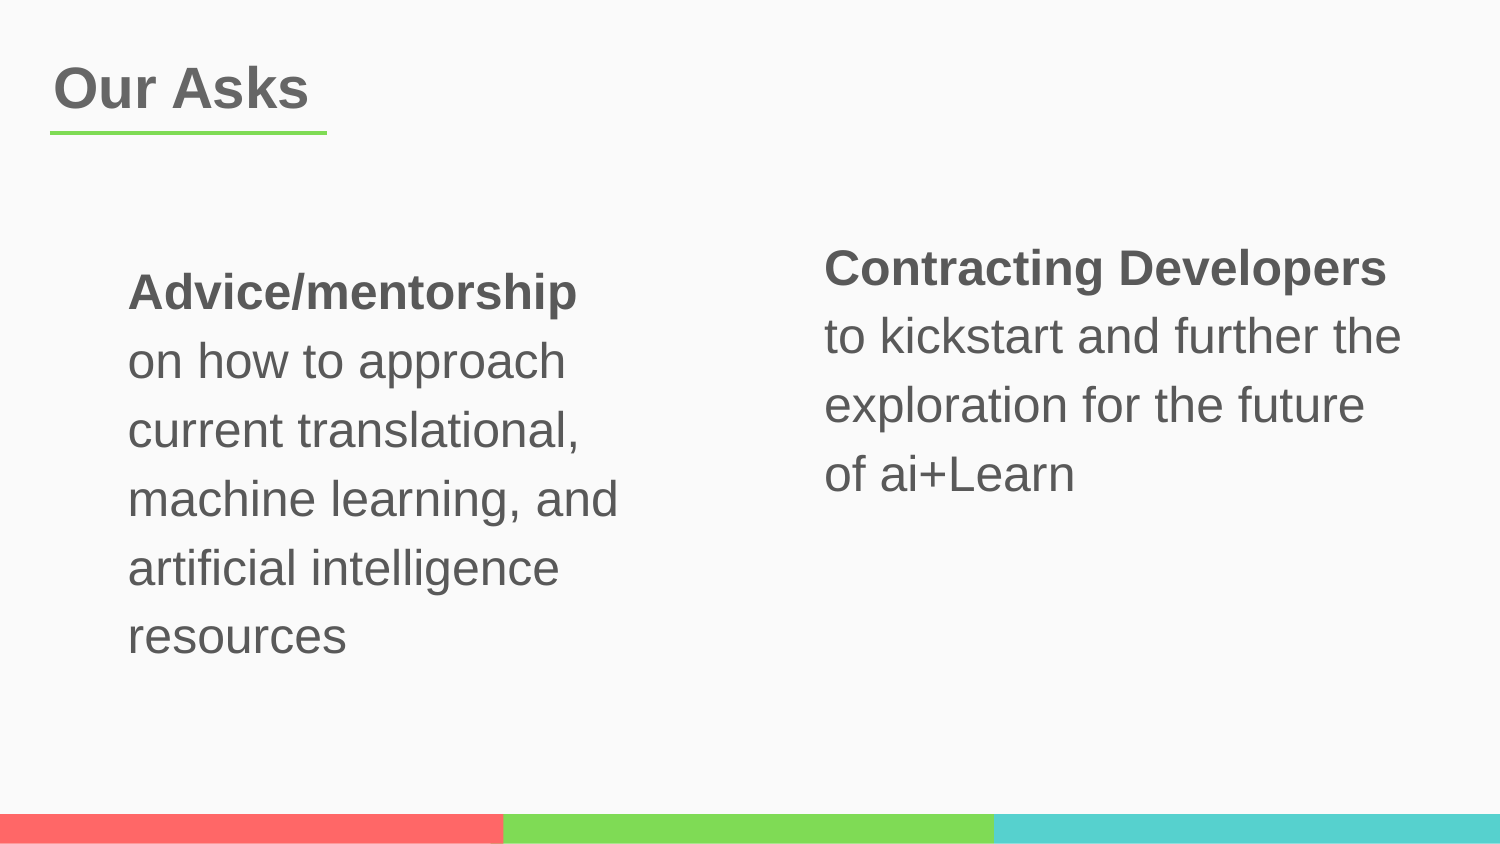

# Our Asks
Advice/mentorship
on how to approach current translational, machine learning, and artificial intelligence resources
Contracting Developers
to kickstart and further the exploration for the future of ai+Learn